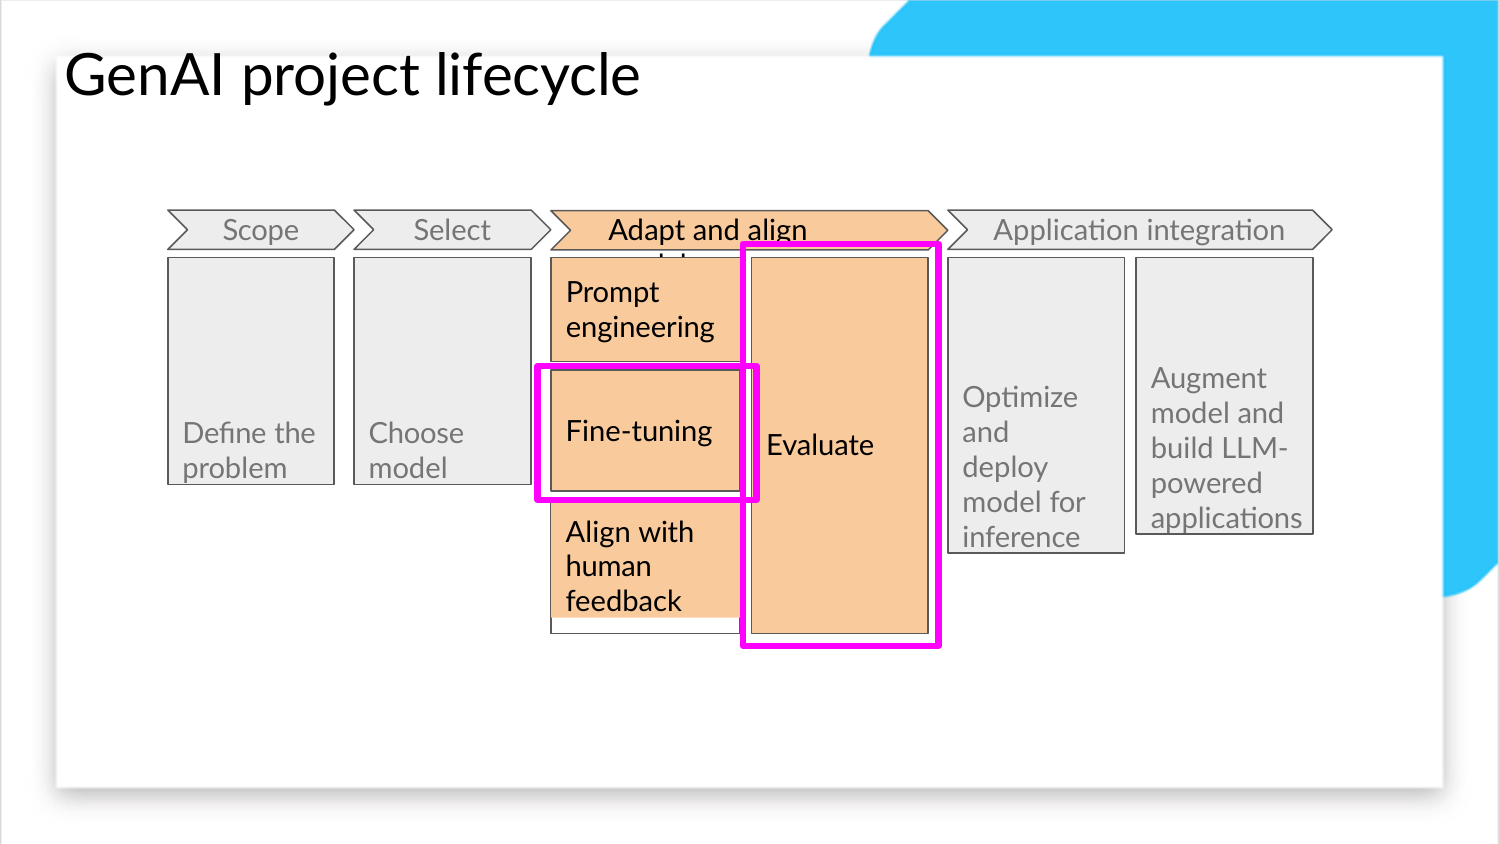

# GenAI project lifecycle

Scope
Select
Application integration

Adapt and align model

Define the problem

Choose model

Optimize and deploy model for inference

Augment model and build LLM- powered applications
Prompt engineering

Fine-tuning
Evaluate

Align with human feedback